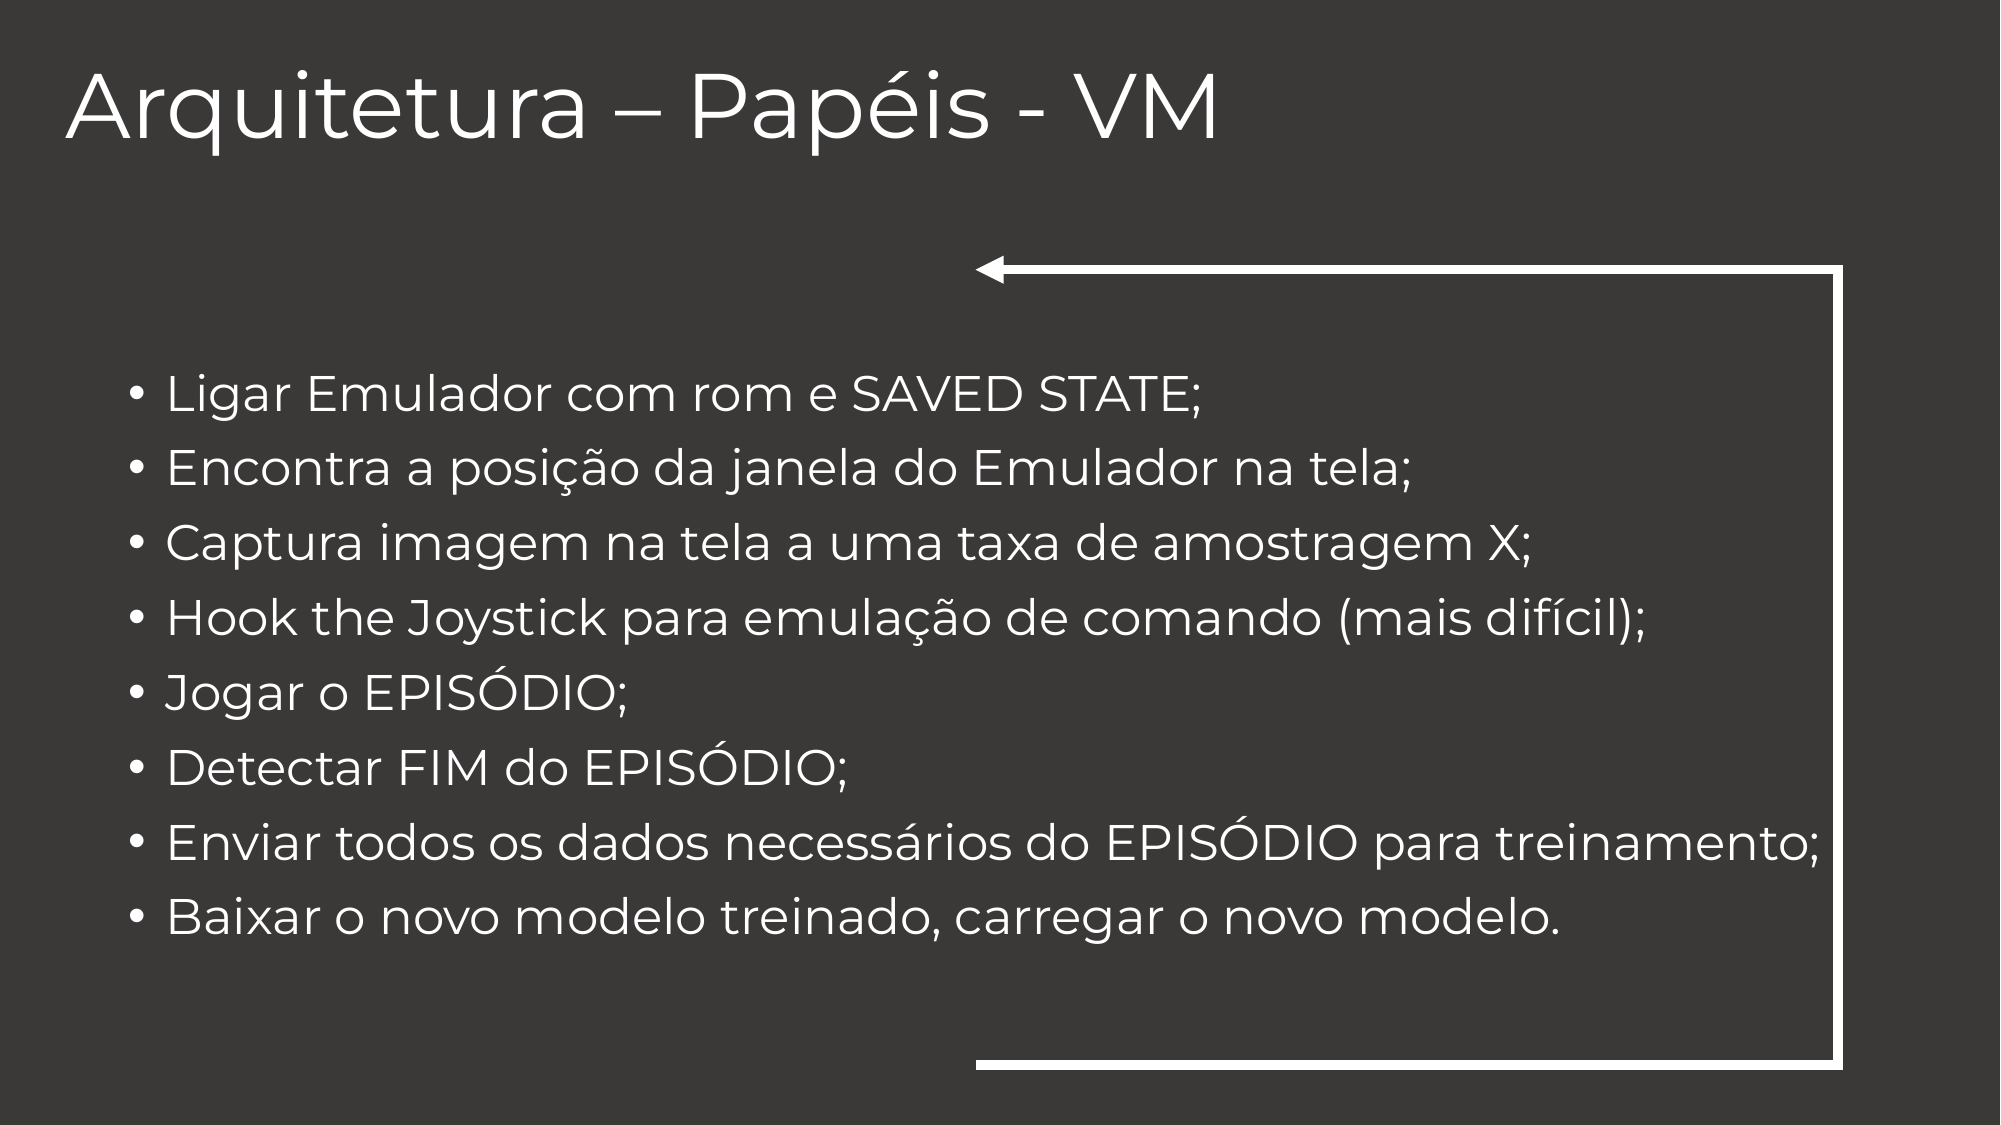

# Arquitetura – Papéis - VM

Ligar Emulador com rom e SAVED STATE;
Encontra a posição da janela do Emulador na tela;
Captura imagem na tela a uma taxa de amostragem X;
Hook the Joystick para emulação de comando (mais difícil);
Jogar o EPISÓDIO;
Detectar FIM do EPISÓDIO;
Enviar todos os dados necessários do EPISÓDIO para treinamento;
Baixar o novo modelo treinado, carregar o novo modelo.